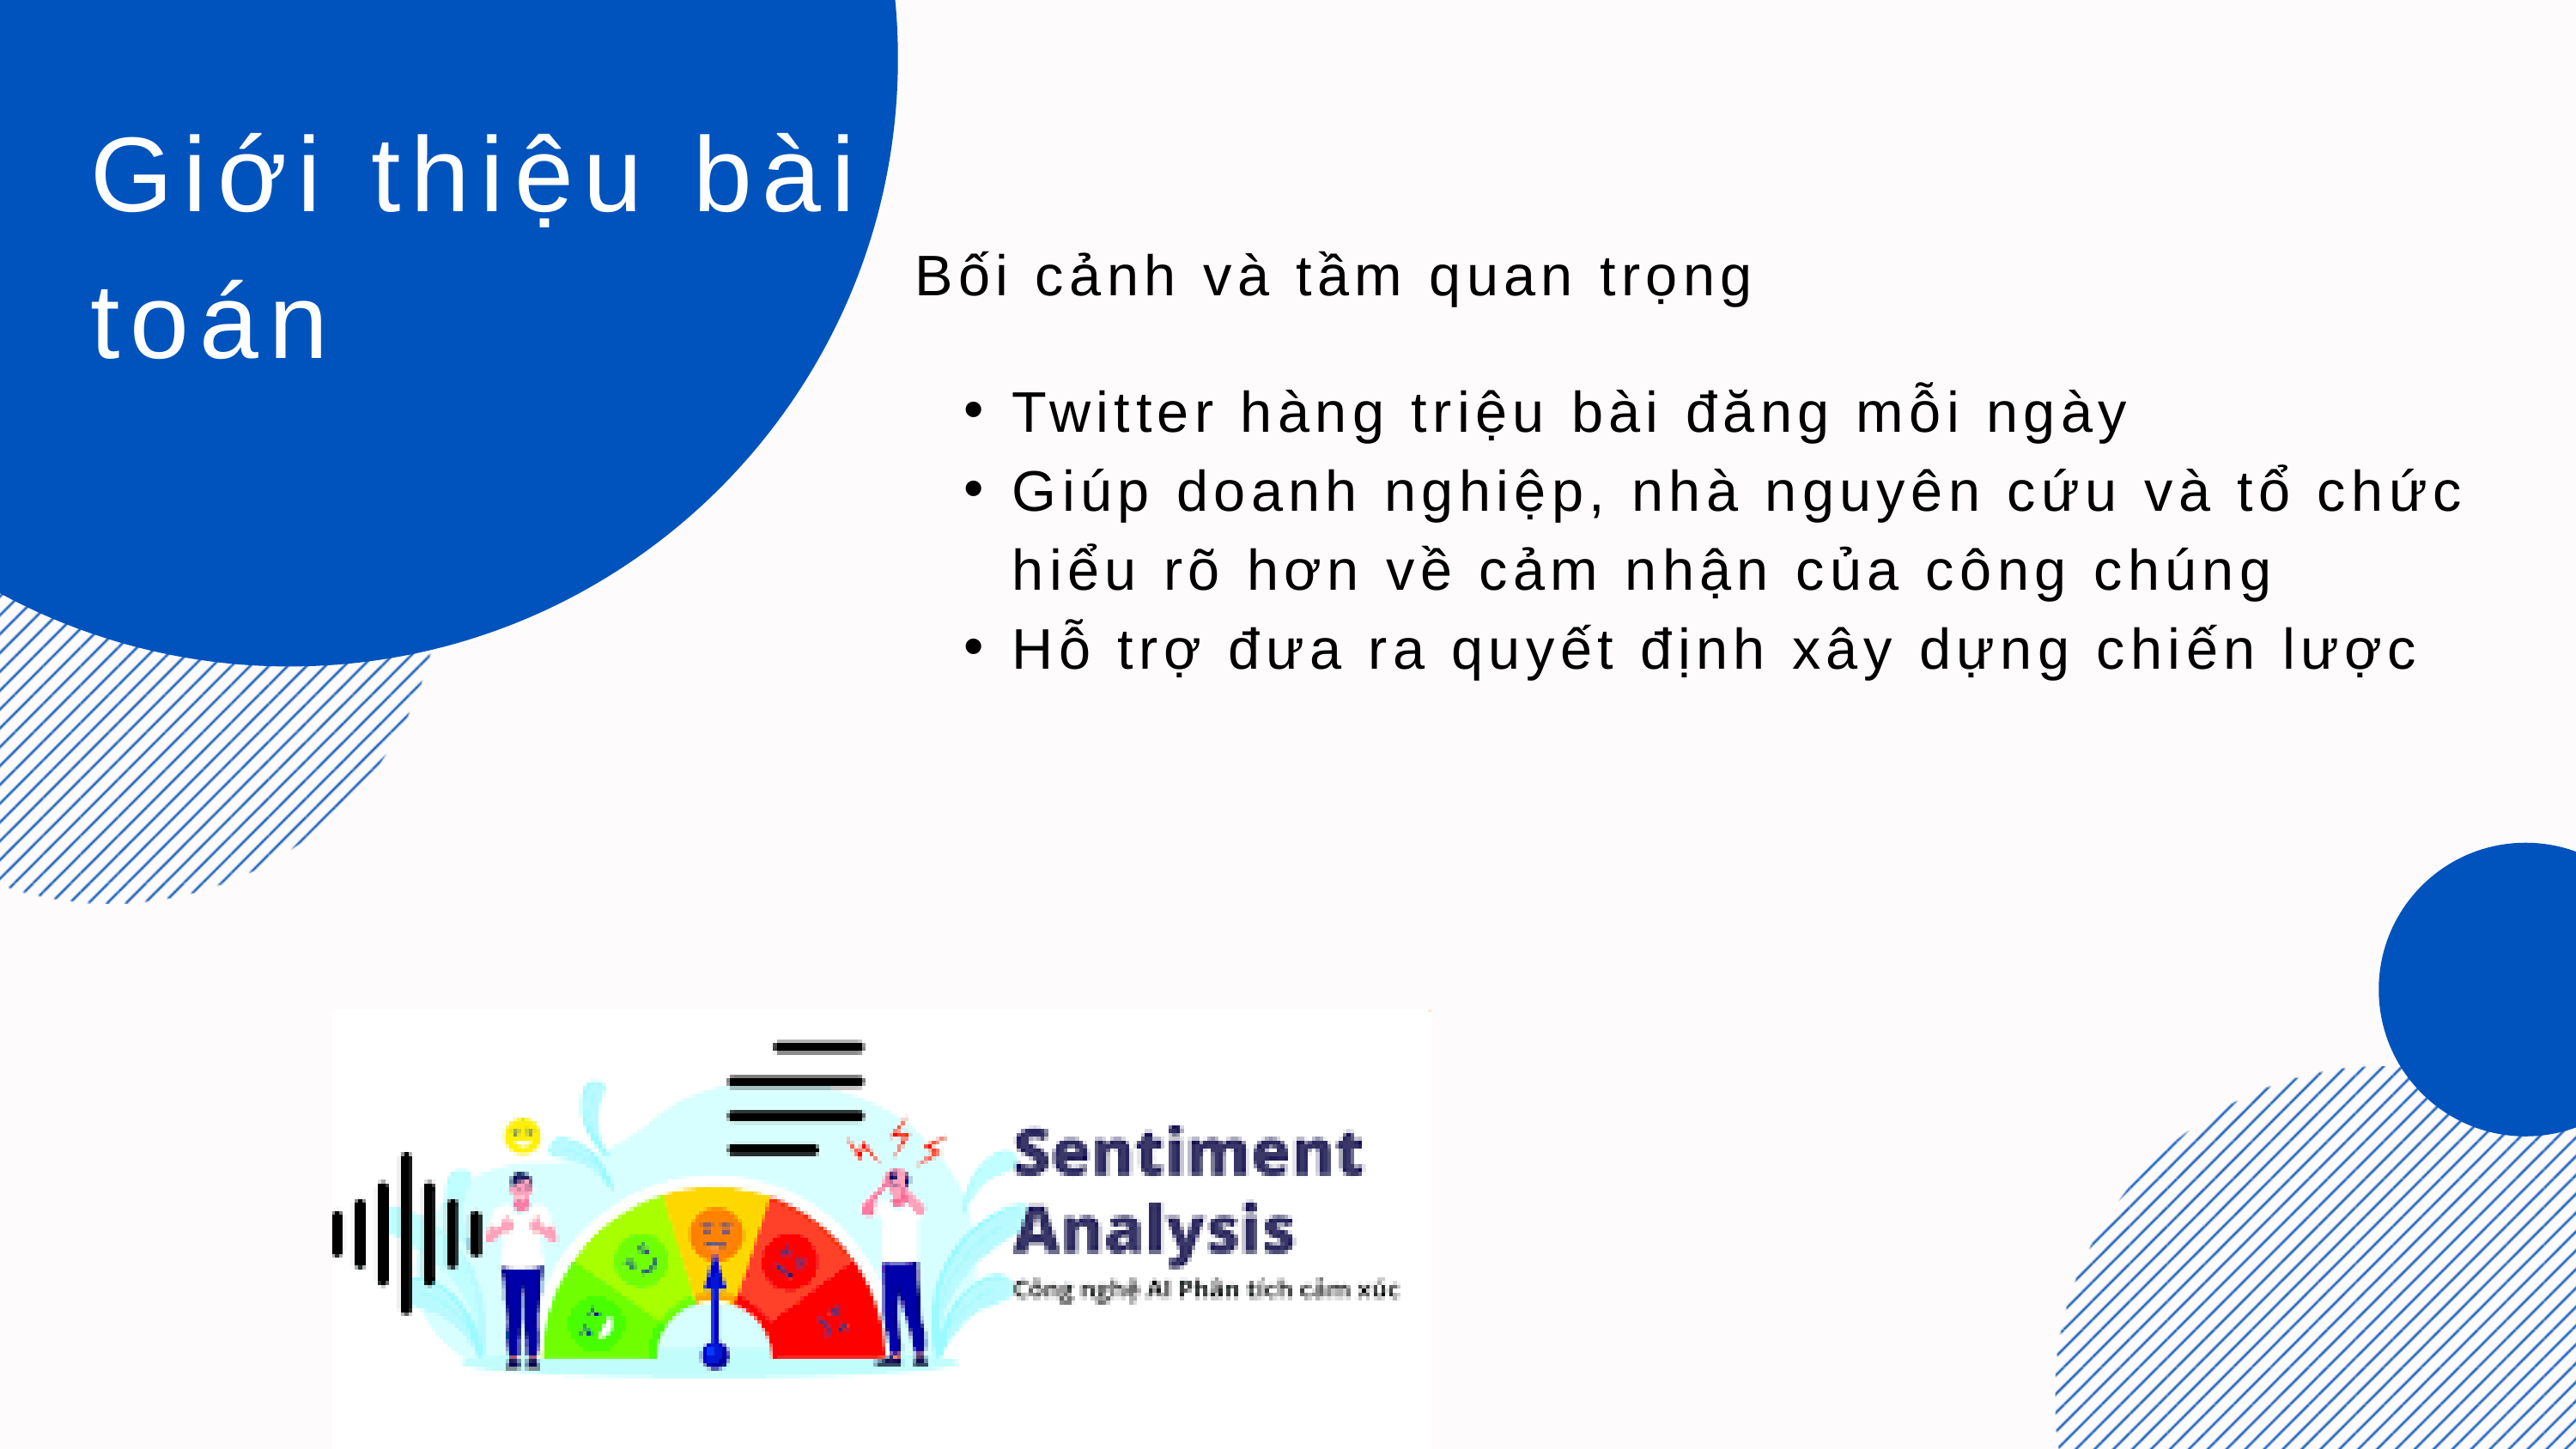

Giới thiệu bài toán
Bối cảnh và tầm quan trọng

Twitter hàng triệu bài đăng mỗi ngày
Giúp doanh nghiệp, nhà nguyên cứu và tổ chức hiểu rõ hơn về cảm nhận của công chúng
Hỗ trợ đưa ra quyết định xây dựng chiến lược